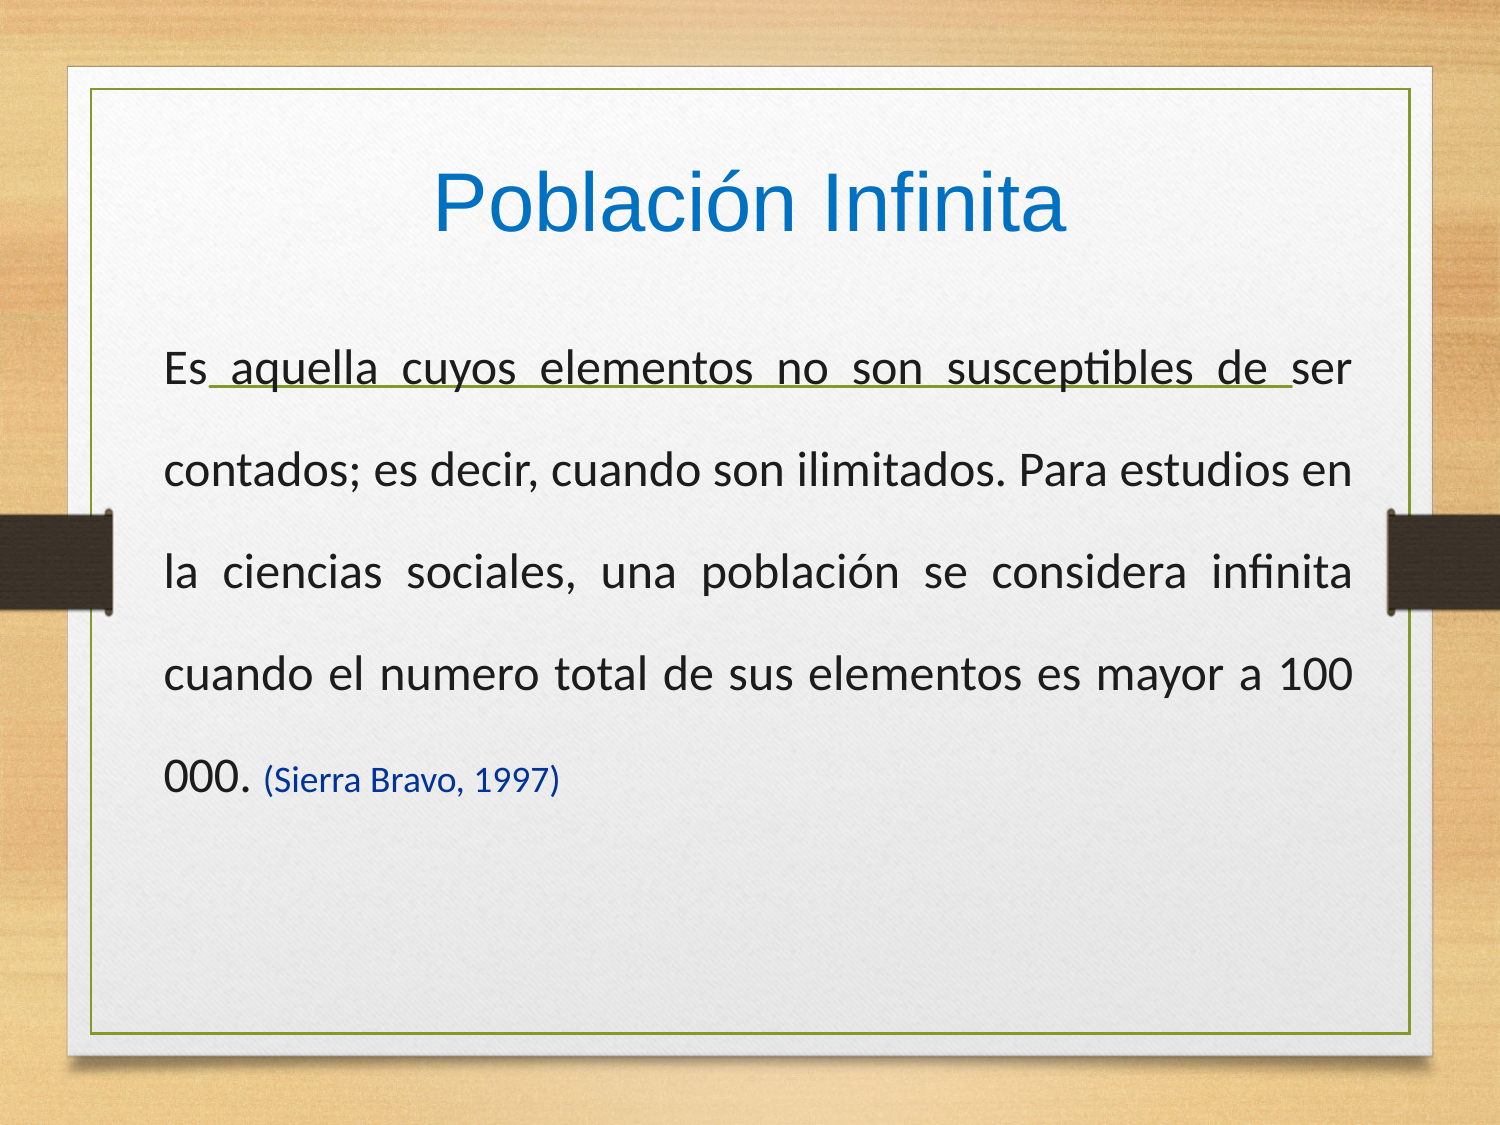

# Población Infinita
Es aquella cuyos elementos no son susceptibles de ser contados; es decir, cuando son ilimitados. Para estudios en la ciencias sociales, una población se considera infinita cuando el numero total de sus elementos es mayor a 100 000. (Sierra Bravo, 1997)